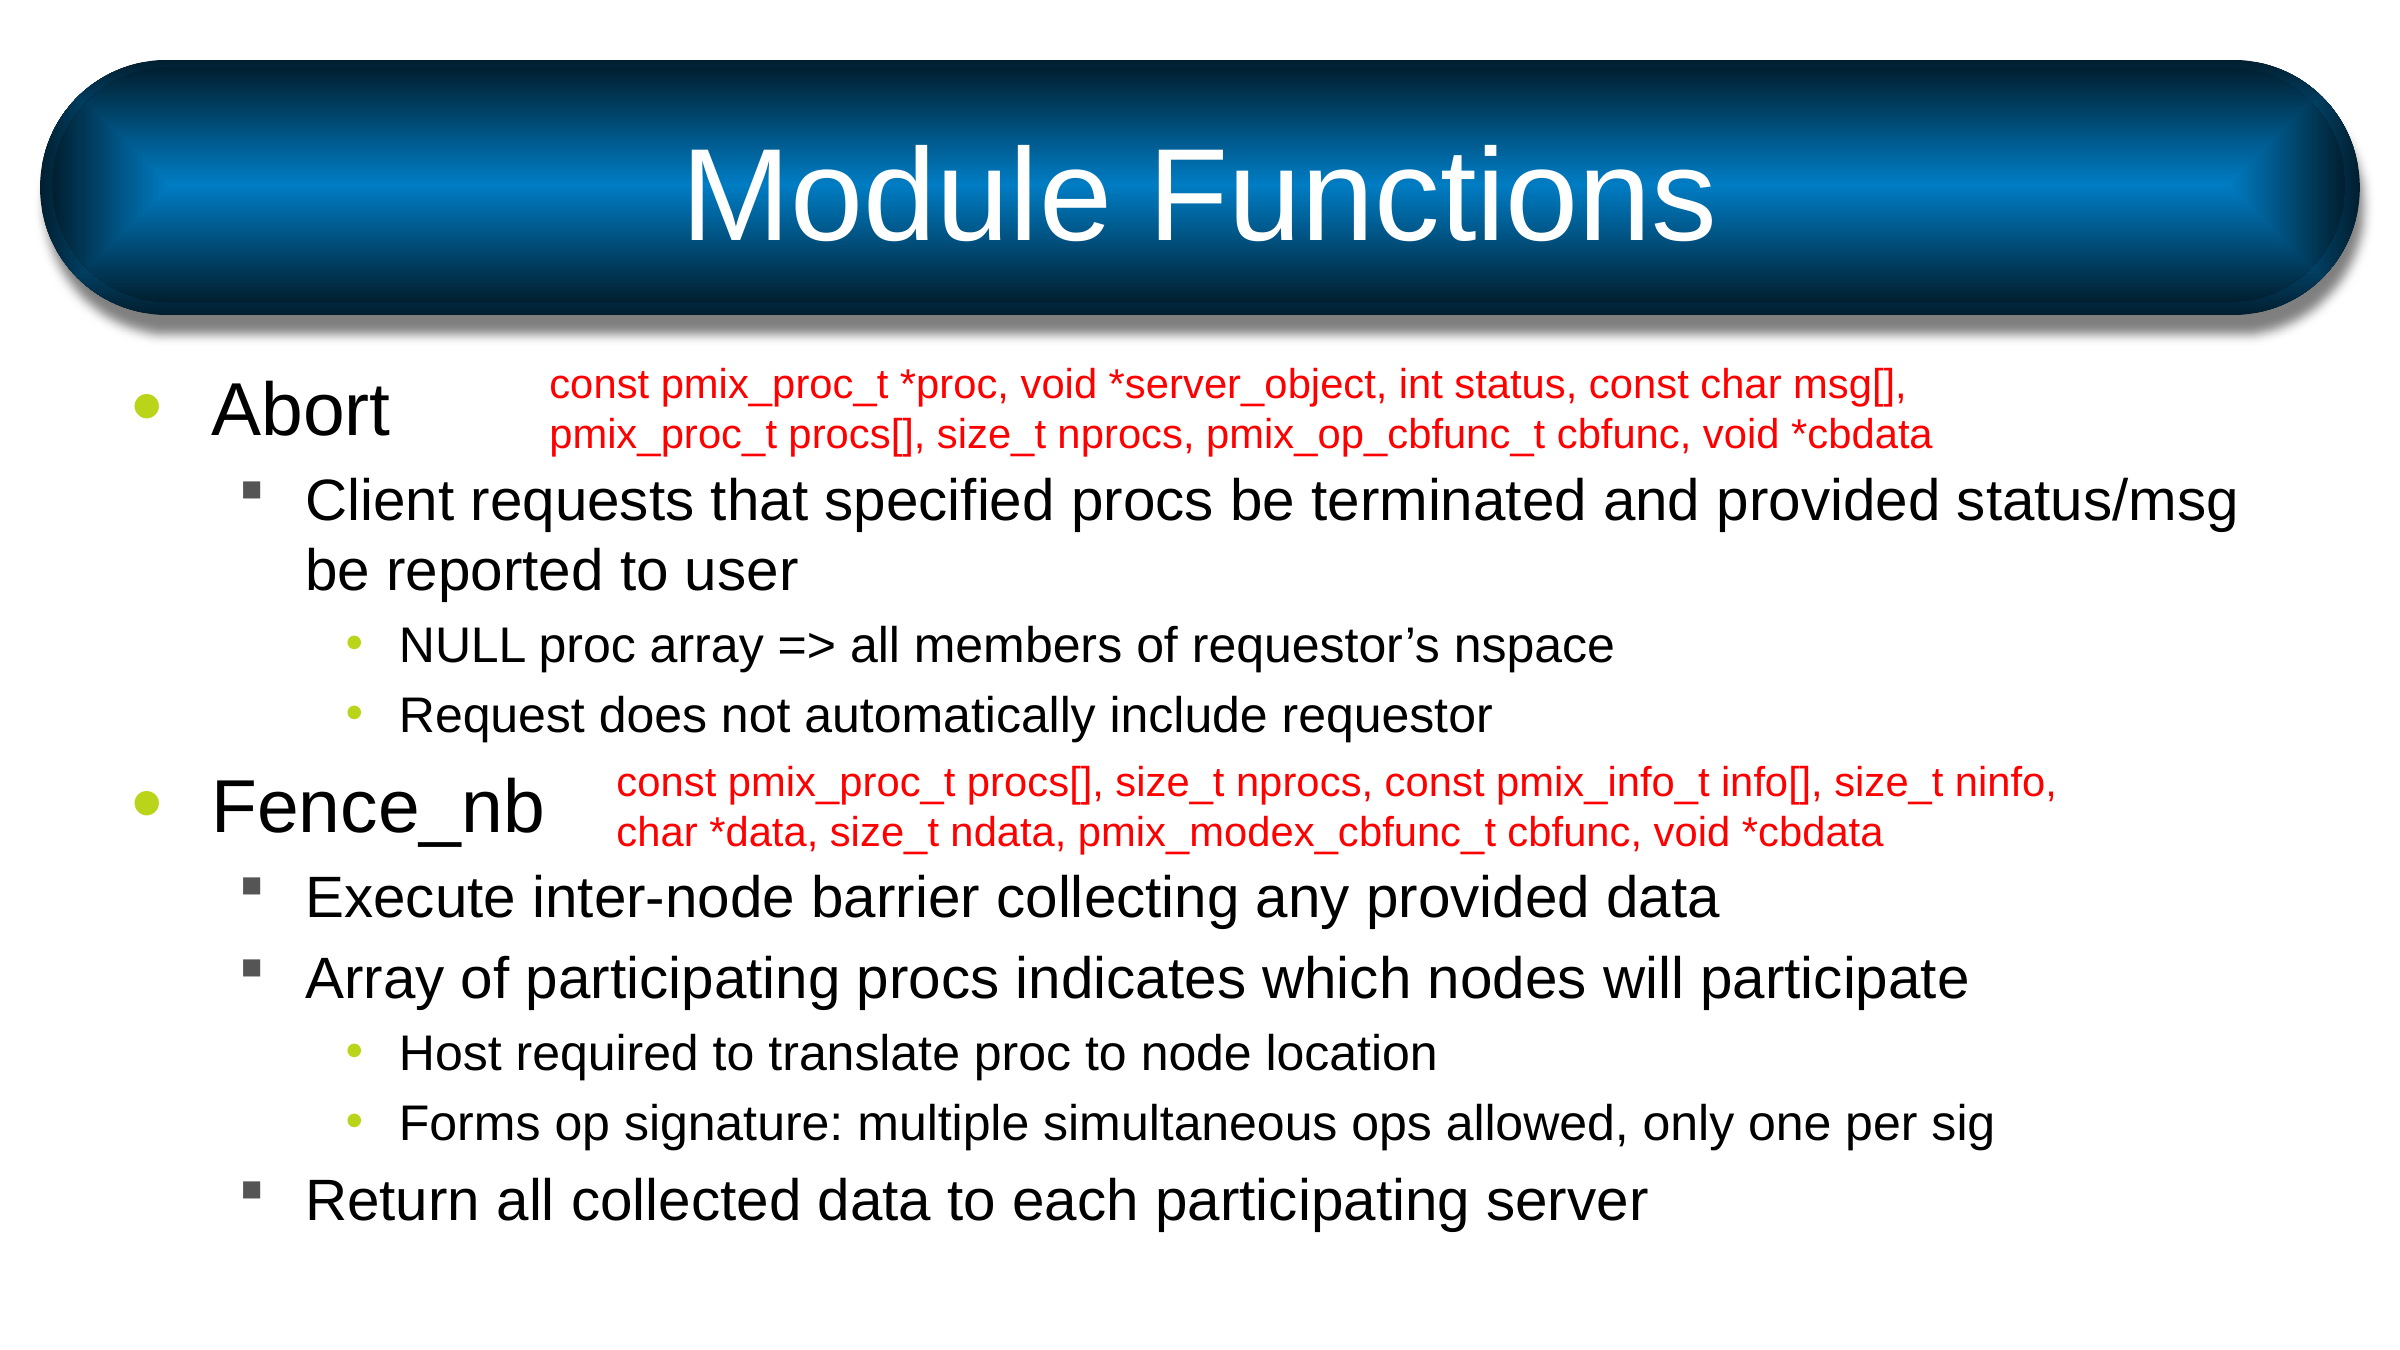

# Module Functions
const pmix_proc_t *proc, void *server_object, int status, const char msg[],
pmix_proc_t procs[], size_t nprocs, pmix_op_cbfunc_t cbfunc, void *cbdata
Abort
Client requests that specified procs be terminated and provided status/msg be reported to user
NULL proc array => all members of requestor’s nspace
Request does not automatically include requestor
Fence_nb
Execute inter-node barrier collecting any provided data
Array of participating procs indicates which nodes will participate
Host required to translate proc to node location
Forms op signature: multiple simultaneous ops allowed, only one per sig
Return all collected data to each participating server
const pmix_proc_t procs[], size_t nprocs, const pmix_info_t info[], size_t ninfo,
char *data, size_t ndata, pmix_modex_cbfunc_t cbfunc, void *cbdata